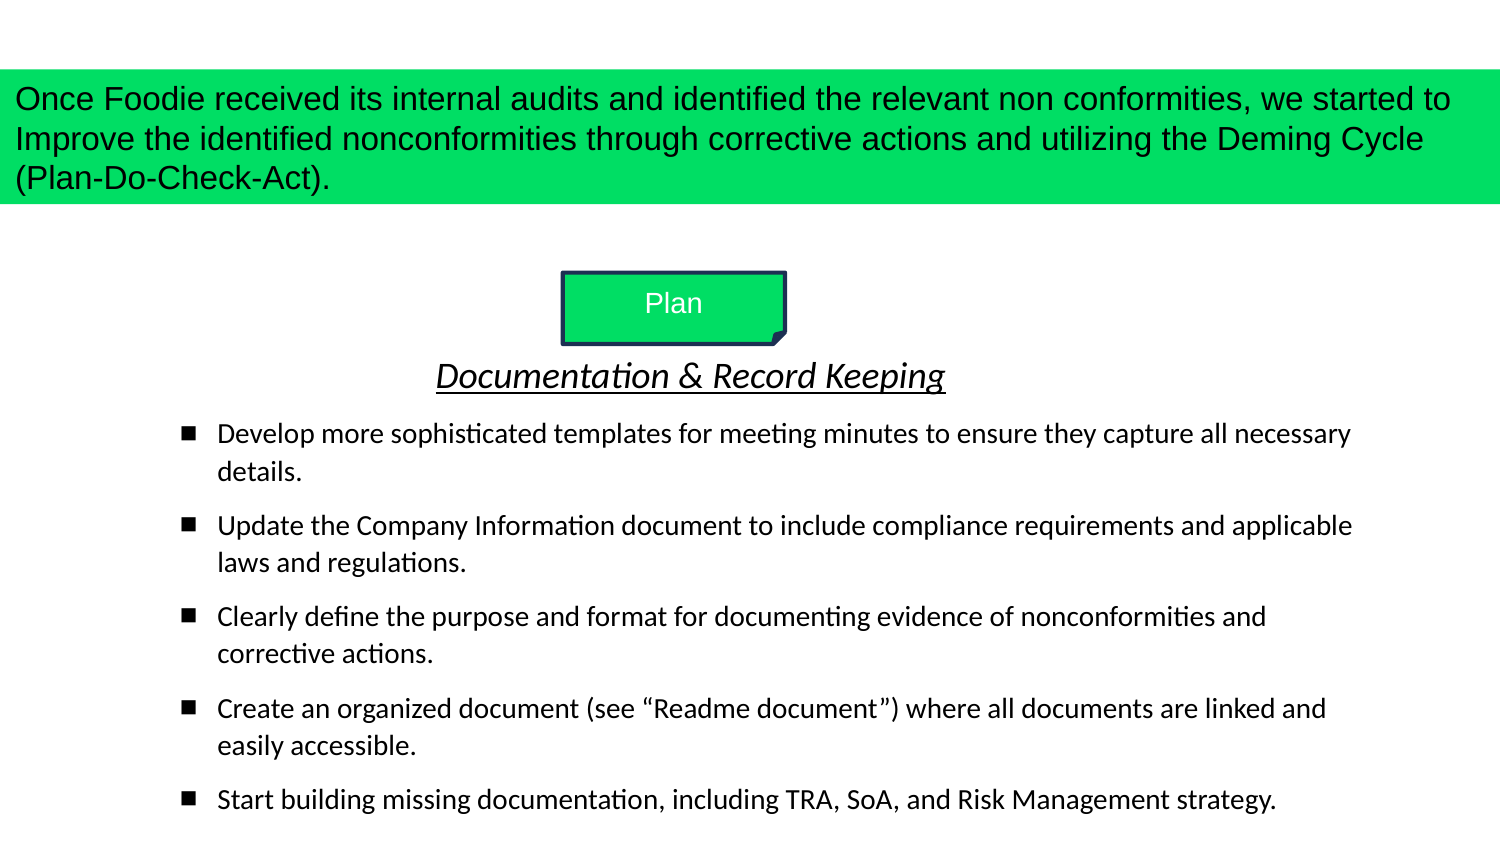

Once Foodie received its internal audits and identified the relevant non conformities, we started to Improve the identified nonconformities through corrective actions and utilizing the Deming Cycle (Plan-Do-Check-Act).
Plan
Documentation & Record Keeping
Develop more sophisticated templates for meeting minutes to ensure they capture all necessary details.
Update the Company Information document to include compliance requirements and applicable laws and regulations.
Clearly define the purpose and format for documenting evidence of nonconformities and corrective actions.
Create an organized document (see “Readme document”) where all documents are linked and easily accessible.
Start building missing documentation, including TRA, SoA, and Risk Management strategy.